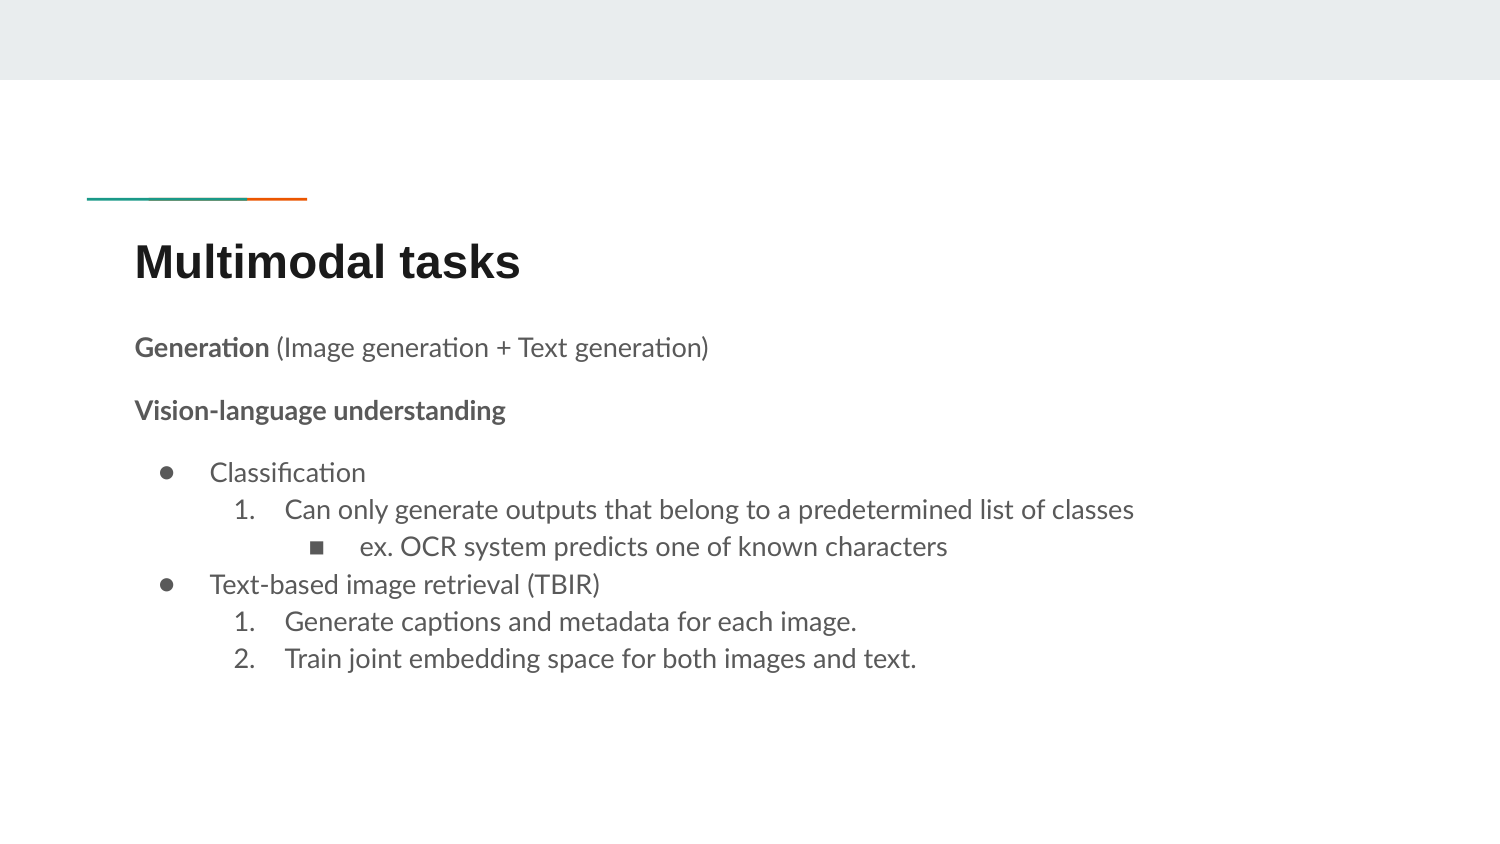

# Multimodal tasks
Generation (Image generation + Text generation)
Vision-language understanding
Classification
Can only generate outputs that belong to a predetermined list of classes
ex. OCR system predicts one of known characters
Text-based image retrieval (TBIR)
Generate captions and metadata for each image.
Train joint embedding space for both images and text.